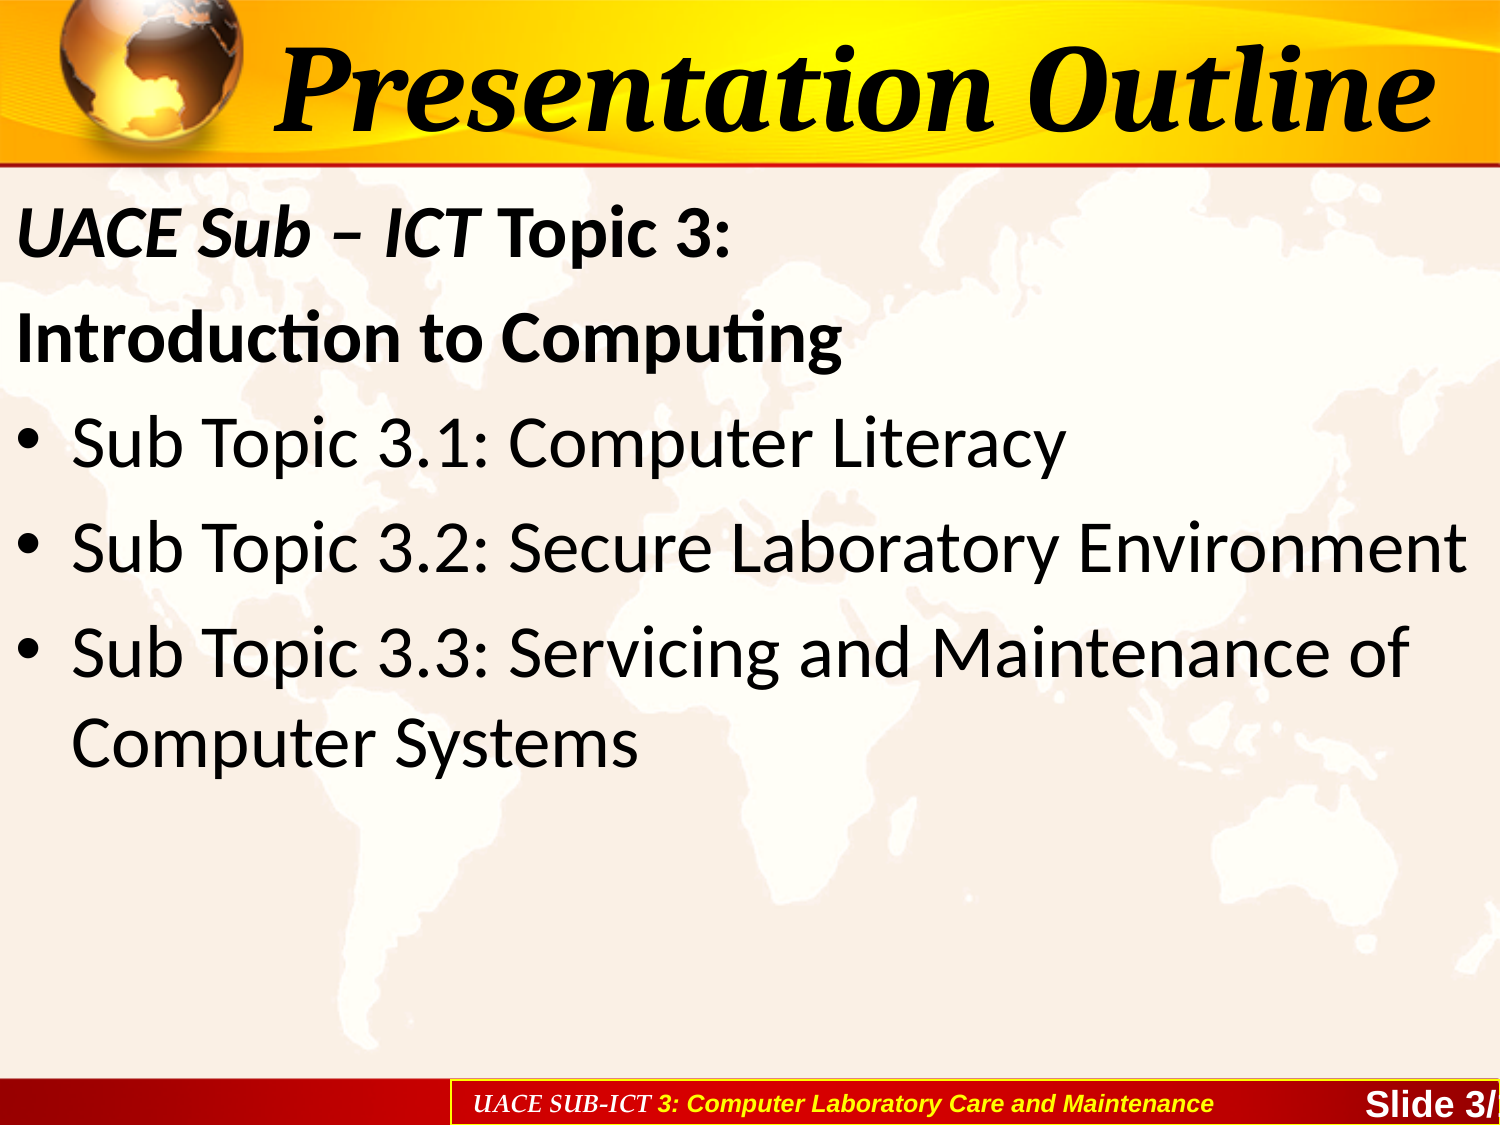

# Presentation Outline
UACE Sub – ICT Topic 3:
Introduction to Computing
Sub Topic 3.1: Computer Literacy
Sub Topic 3.2: Secure Laboratory Environment
Sub Topic 3.3: Servicing and Maintenance of Computer Systems